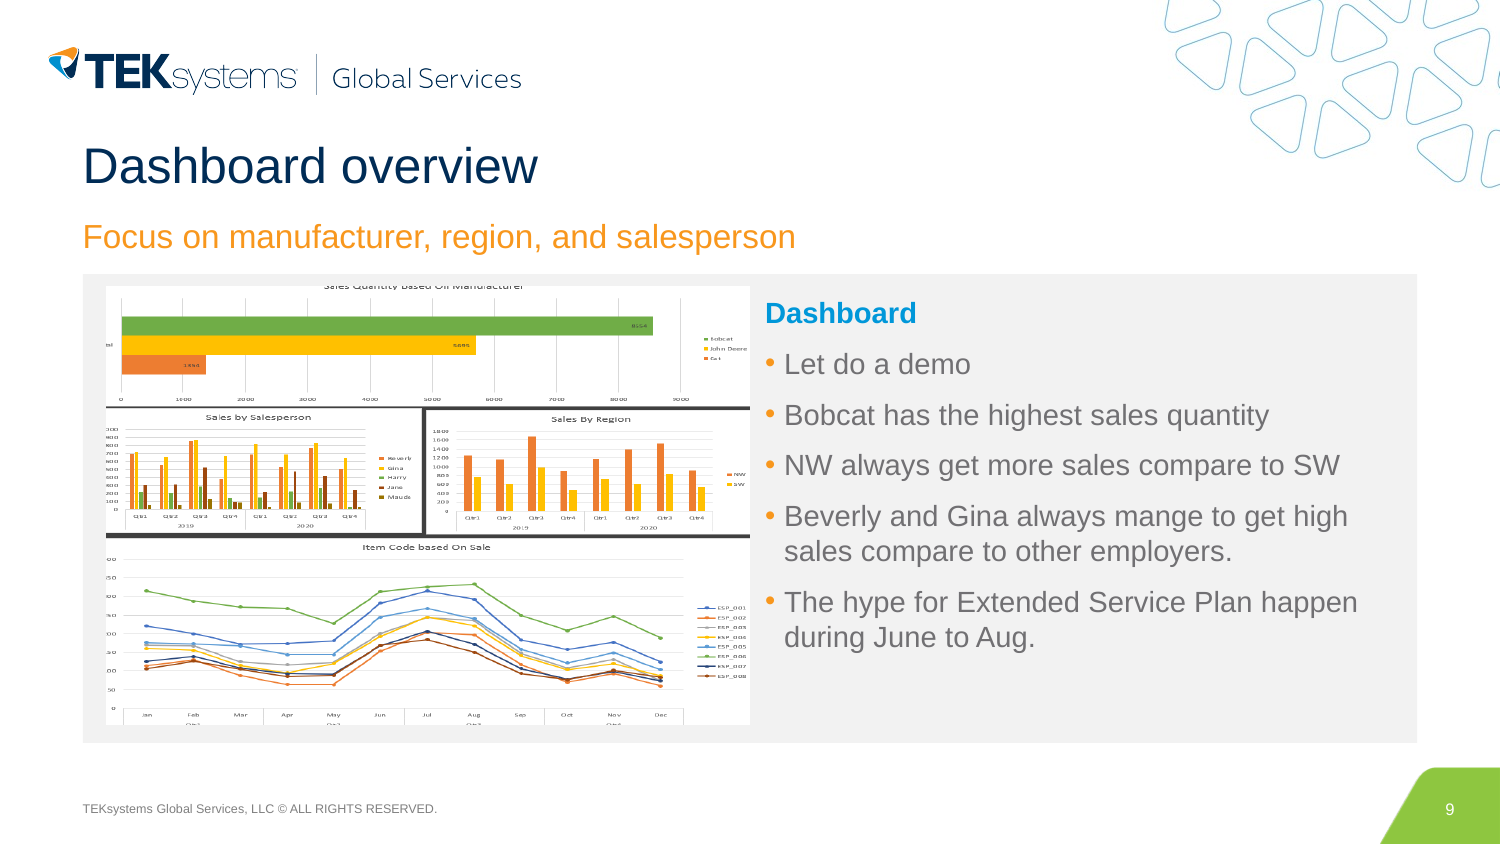

# Dashboard overview
Focus on manufacturer, region, and salesperson

### Chart:

| Category | Navy | Orange |
|---|---|---|
| Data | 4.3 | 2.4 |
| Data | 2.5 | 4.4 |
| Data | 3.5 | 1.8 |
| Data | 4.5 | 2.8 |
Dashboard
Let do a demo
Bobcat has the highest sales quantity
NW always get more sales compare to SW
Beverly and Gina always mange to get high sales compare to other employers.
The hype for Extended Service Plan happen during June to Aug.
9